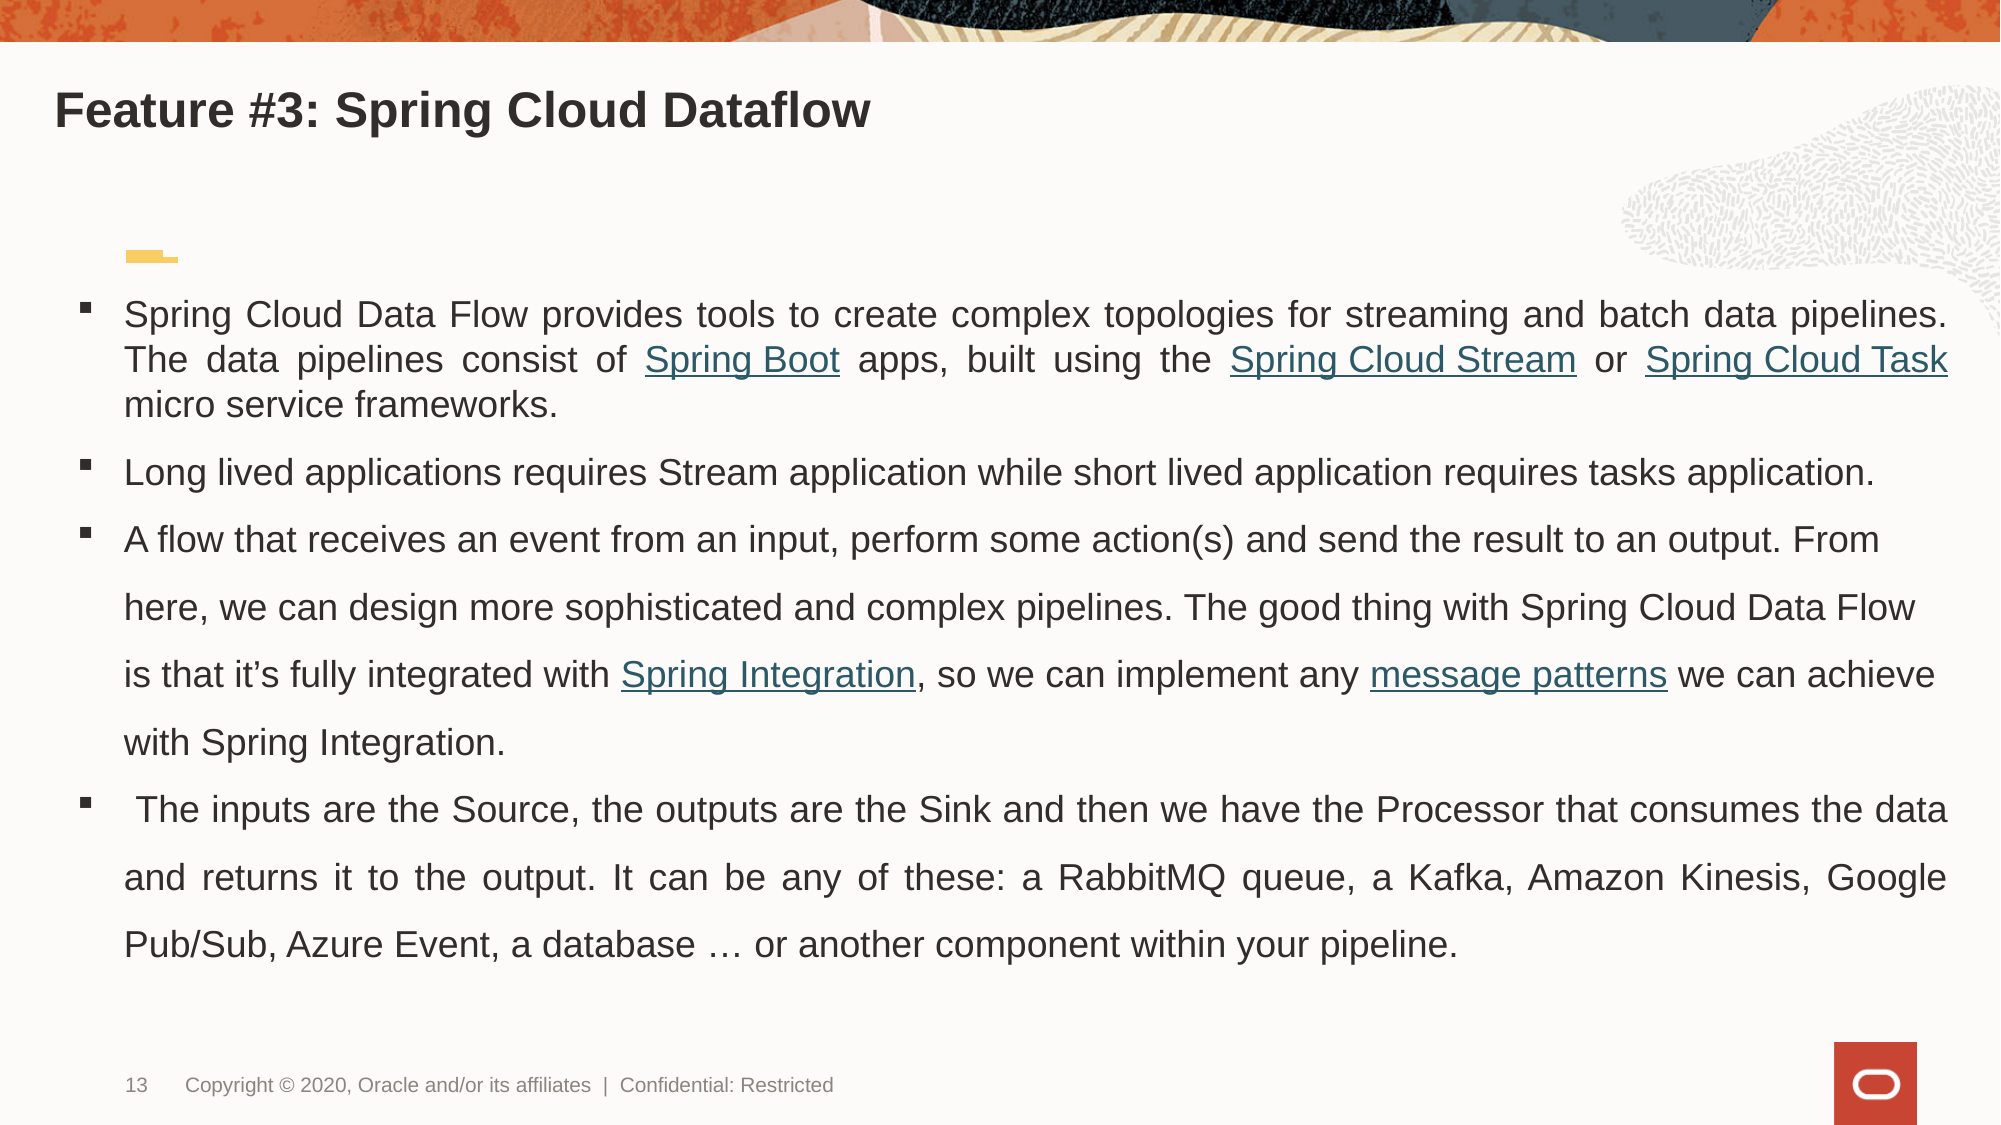

Feature #3: Spring Cloud Dataflow
Spring Cloud Data Flow provides tools to create complex topologies for streaming and batch data pipelines. The data pipelines consist of Spring Boot apps, built using the Spring Cloud Stream or Spring Cloud Task micro service frameworks.
Long lived applications requires Stream application while short lived application requires tasks application.
A flow that receives an event from an input, perform some action(s) and send the result to an output. From here, we can design more sophisticated and complex pipelines. The good thing with Spring Cloud Data Flow is that it’s fully integrated with Spring Integration, so we can implement any message patterns we can achieve with Spring Integration.
 The inputs are the Source, the outputs are the Sink and then we have the Processor that consumes the data and returns it to the output. It can be any of these: a RabbitMQ queue, a Kafka, Amazon Kinesis, Google Pub/Sub, Azure Event, a database … or another component within your pipeline.
13
Copyright © 2020, Oracle and/or its affiliates  |  Confidential: Restricted